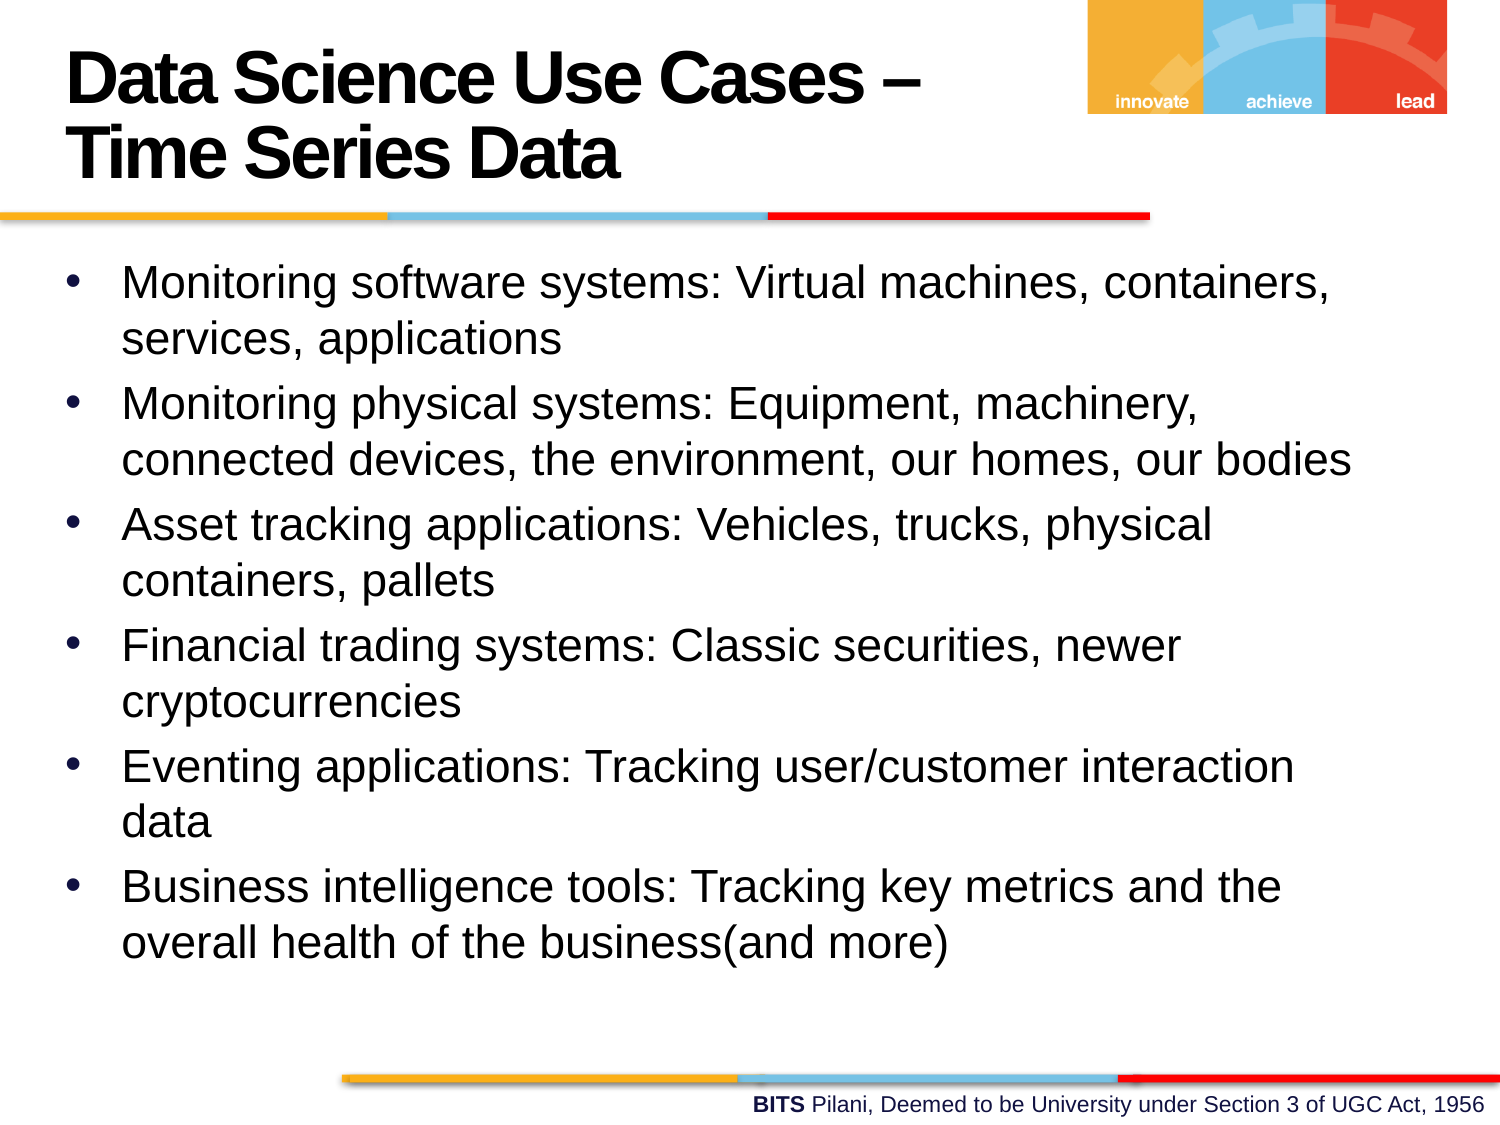

Data Science Use Cases – Time Series Data
Monitoring software systems: Virtual machines, containers, services, applications
Monitoring physical systems: Equipment, machinery, connected devices, the environment, our homes, our bodies
Asset tracking applications: Vehicles, trucks, physical containers, pallets
Financial trading systems: Classic securities, newer cryptocurrencies
Eventing applications: Tracking user/customer interaction data
Business intelligence tools: Tracking key metrics and the overall health of the business(and more)